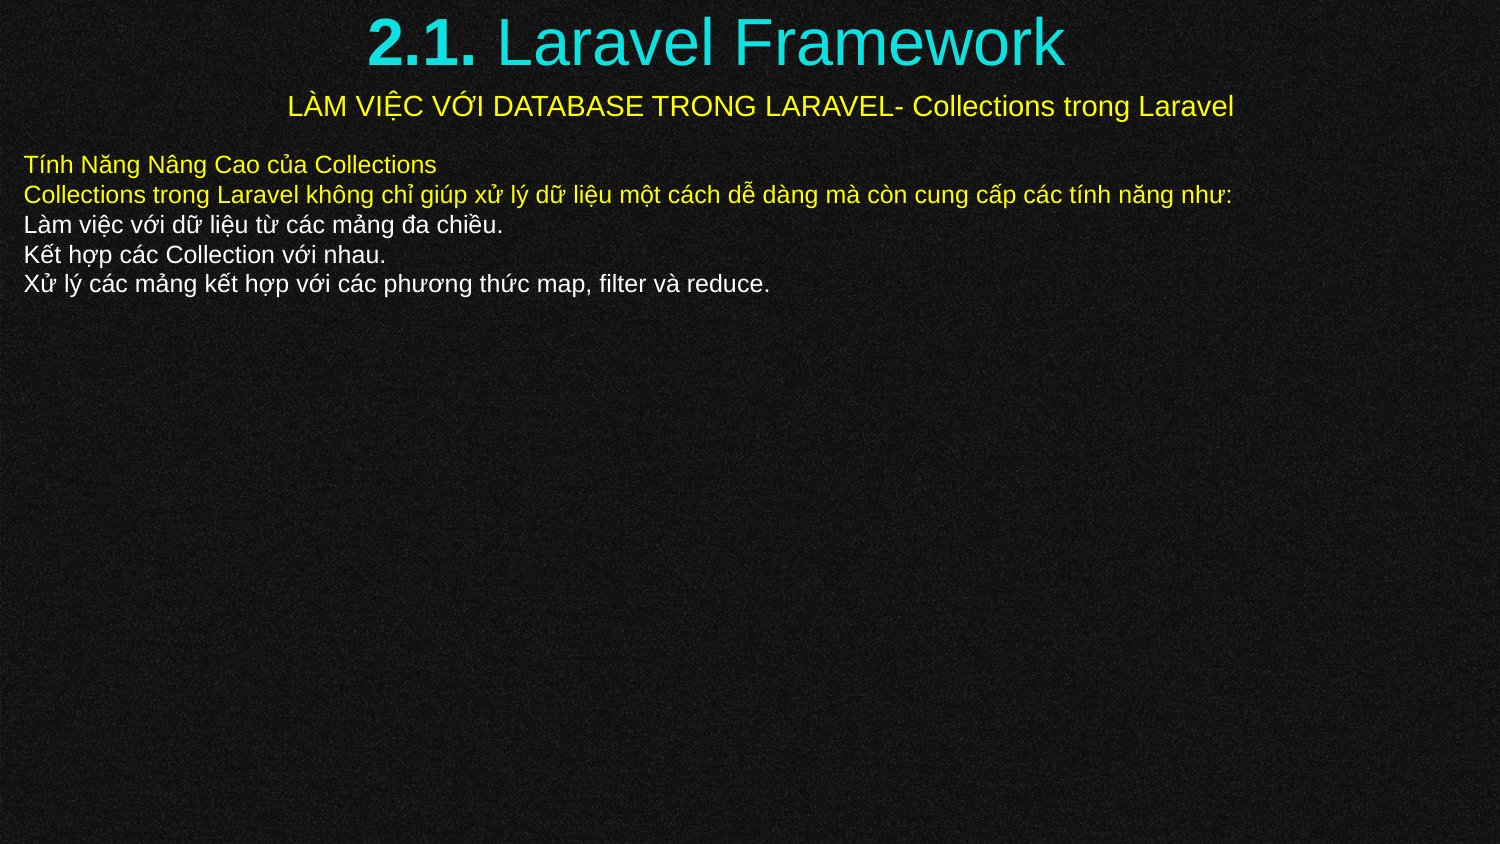

# 2.1. Laravel Framework
LÀM VIỆC VỚI DATABASE TRONG LARAVEL- Collections trong Laravel
Tính Năng Nâng Cao của Collections
Collections trong Laravel không chỉ giúp xử lý dữ liệu một cách dễ dàng mà còn cung cấp các tính năng như:
Làm việc với dữ liệu từ các mảng đa chiều.
Kết hợp các Collection với nhau.
Xử lý các mảng kết hợp với các phương thức map, filter và reduce.